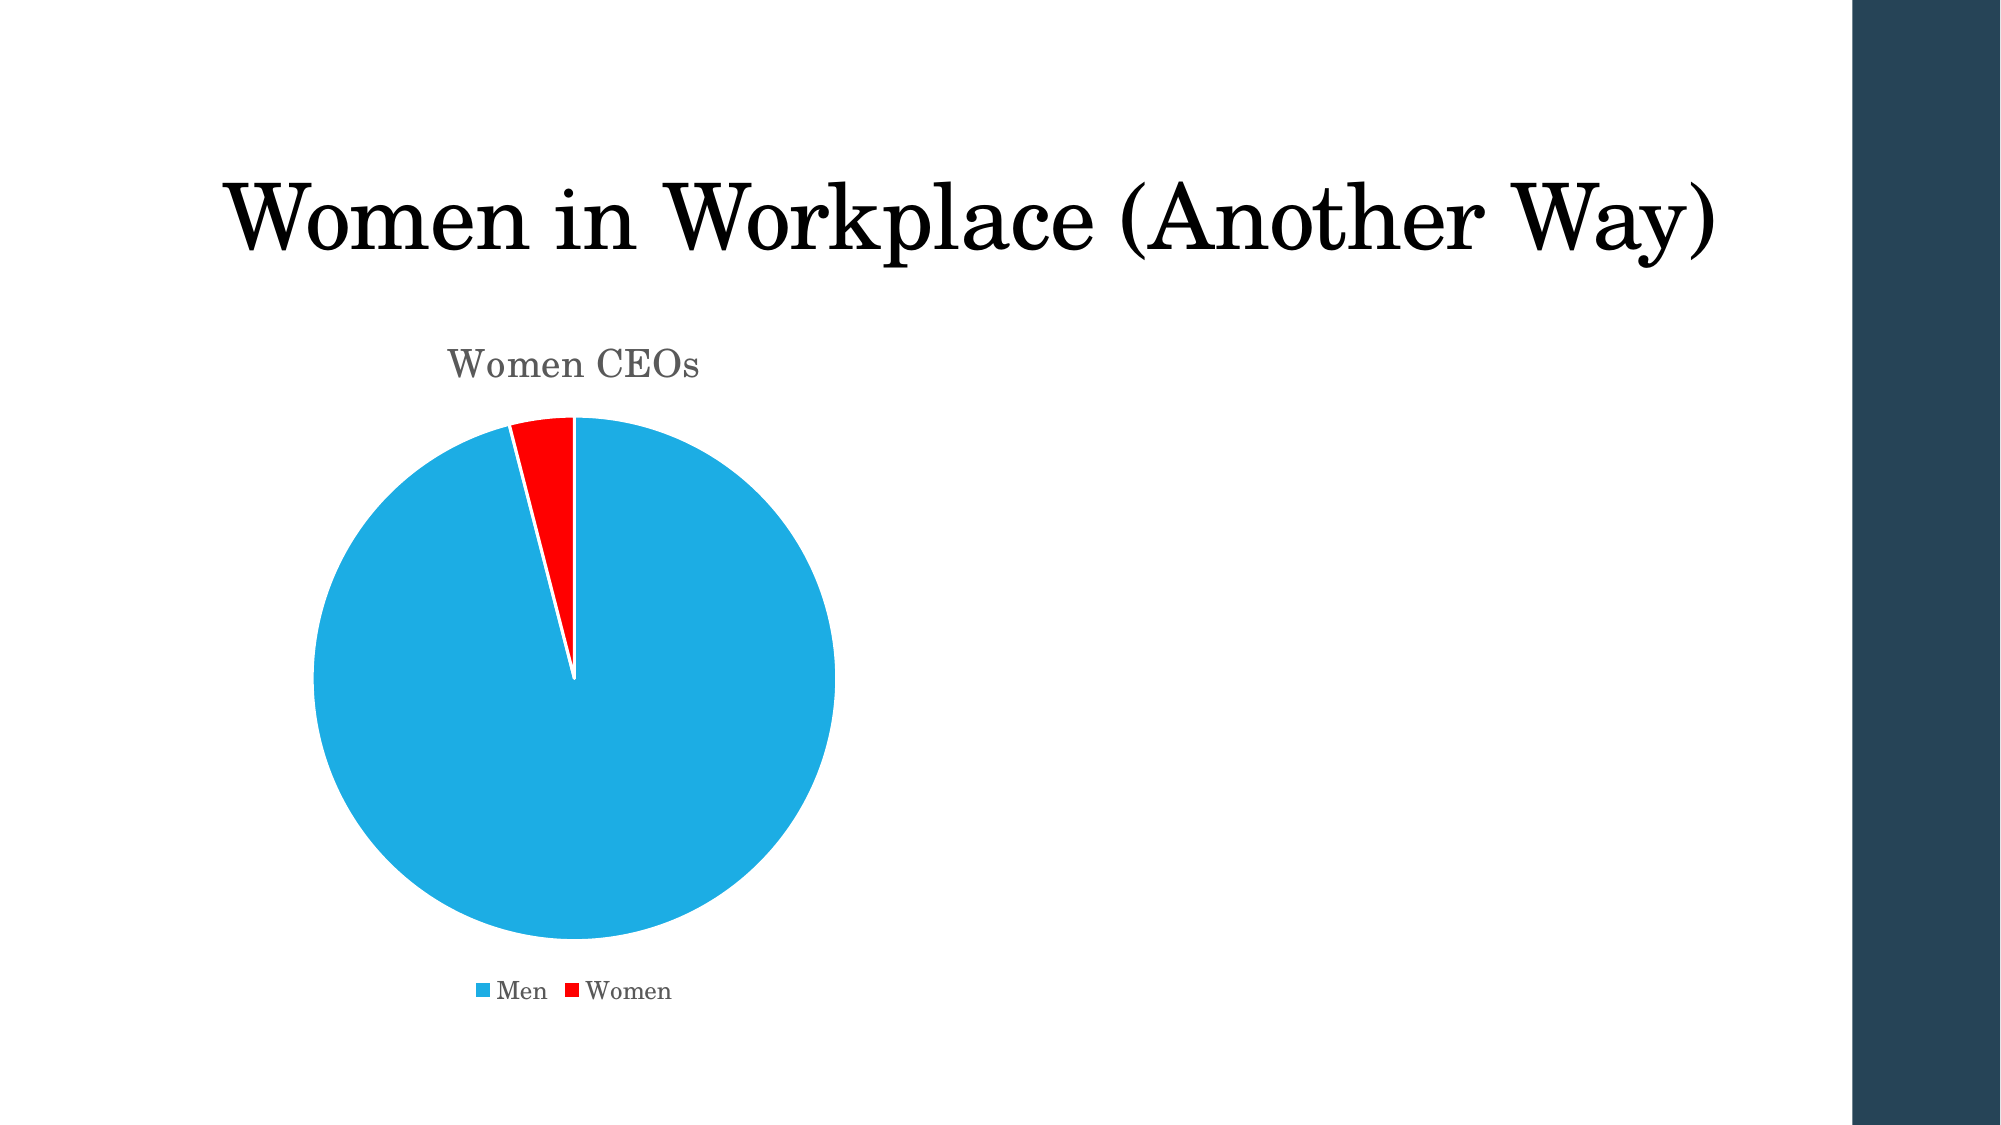

# Women in Workplace (Another Way)

### Chart: Women CEOs

| Category | Sales |
|---|---|
| Men | 96.0 |
| Women | 4.0 |